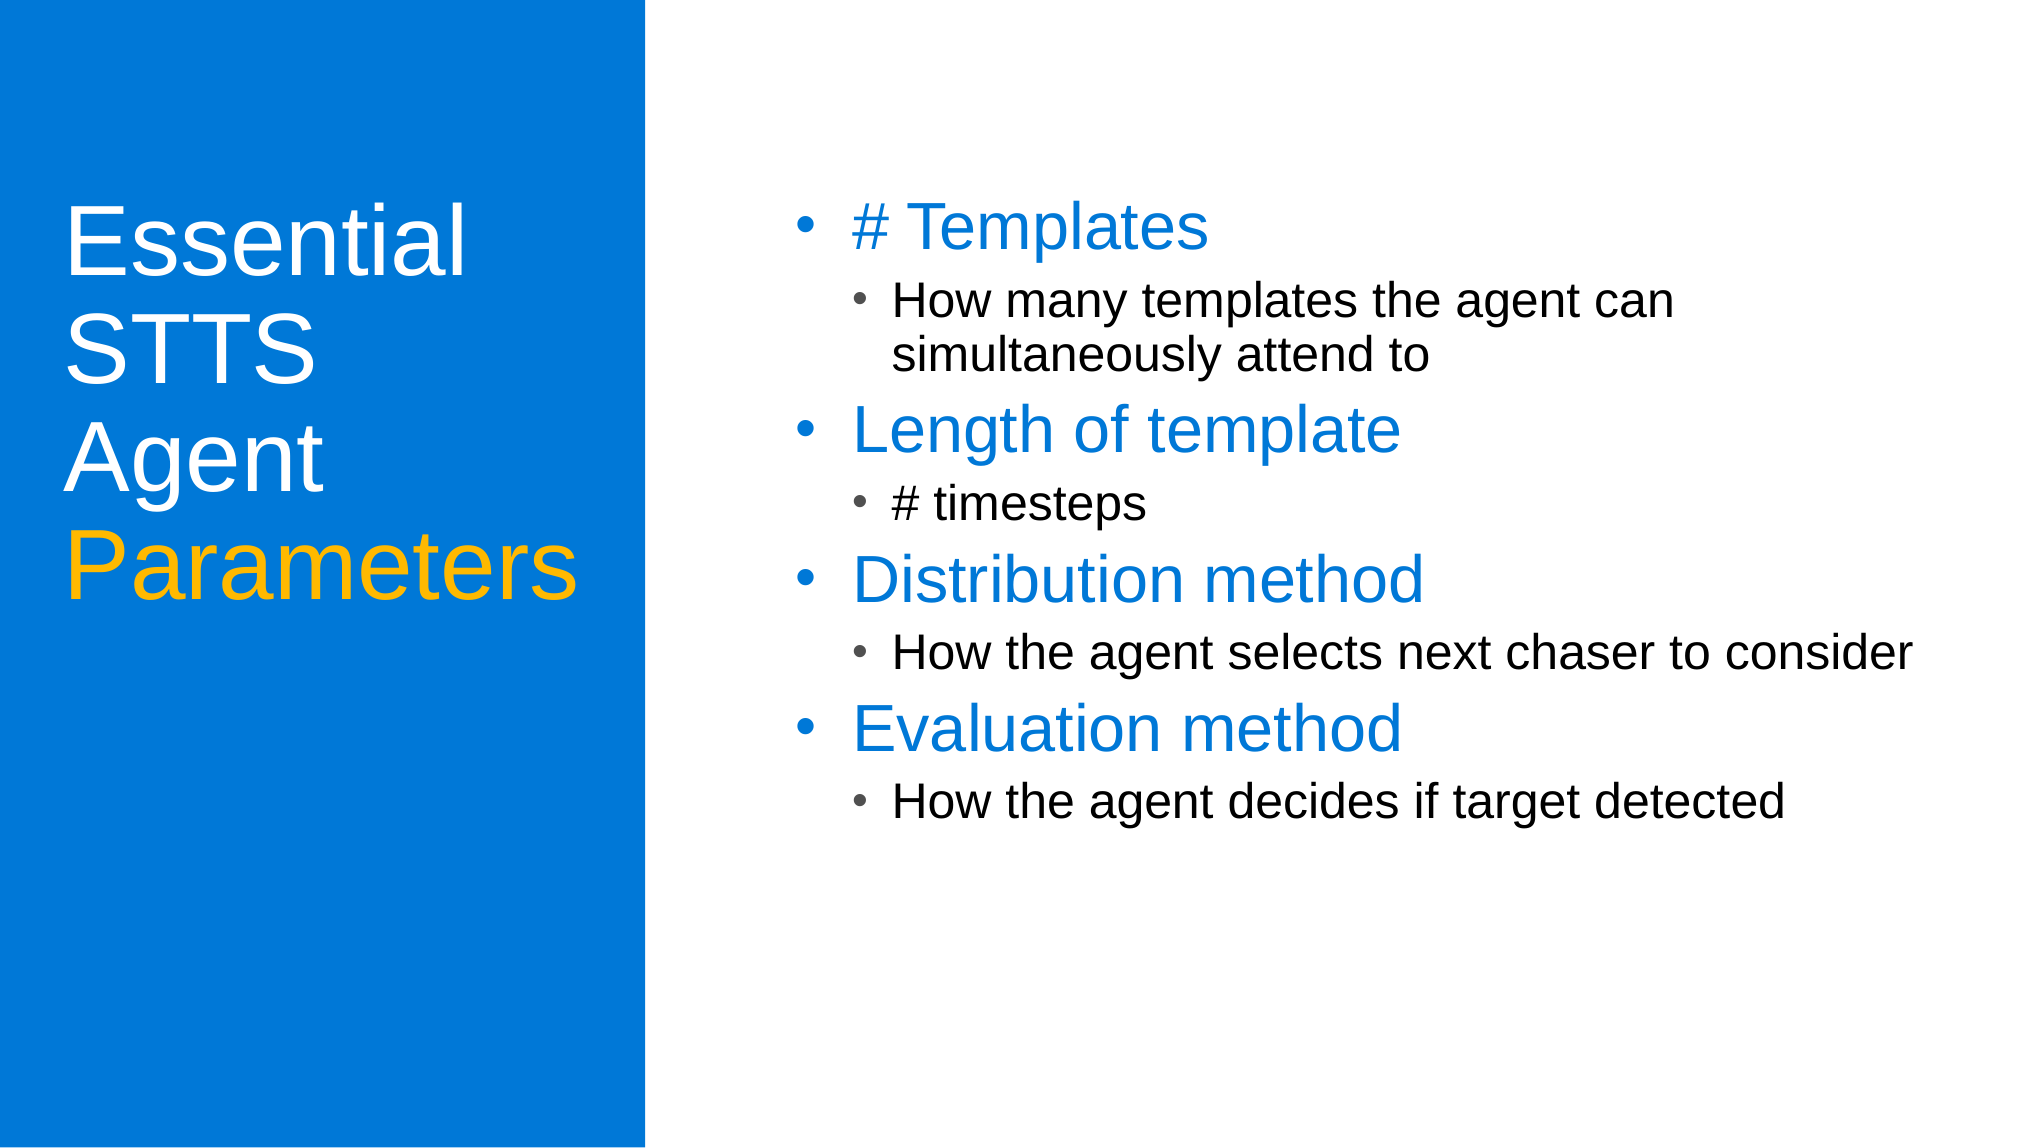

Essential STTS Agent Parameters
# Templates
How many templates the agent can simultaneously attend to
Length of template
# timesteps
Distribution method
How the agent selects next chaser to consider
Evaluation method
How the agent decides if target detected